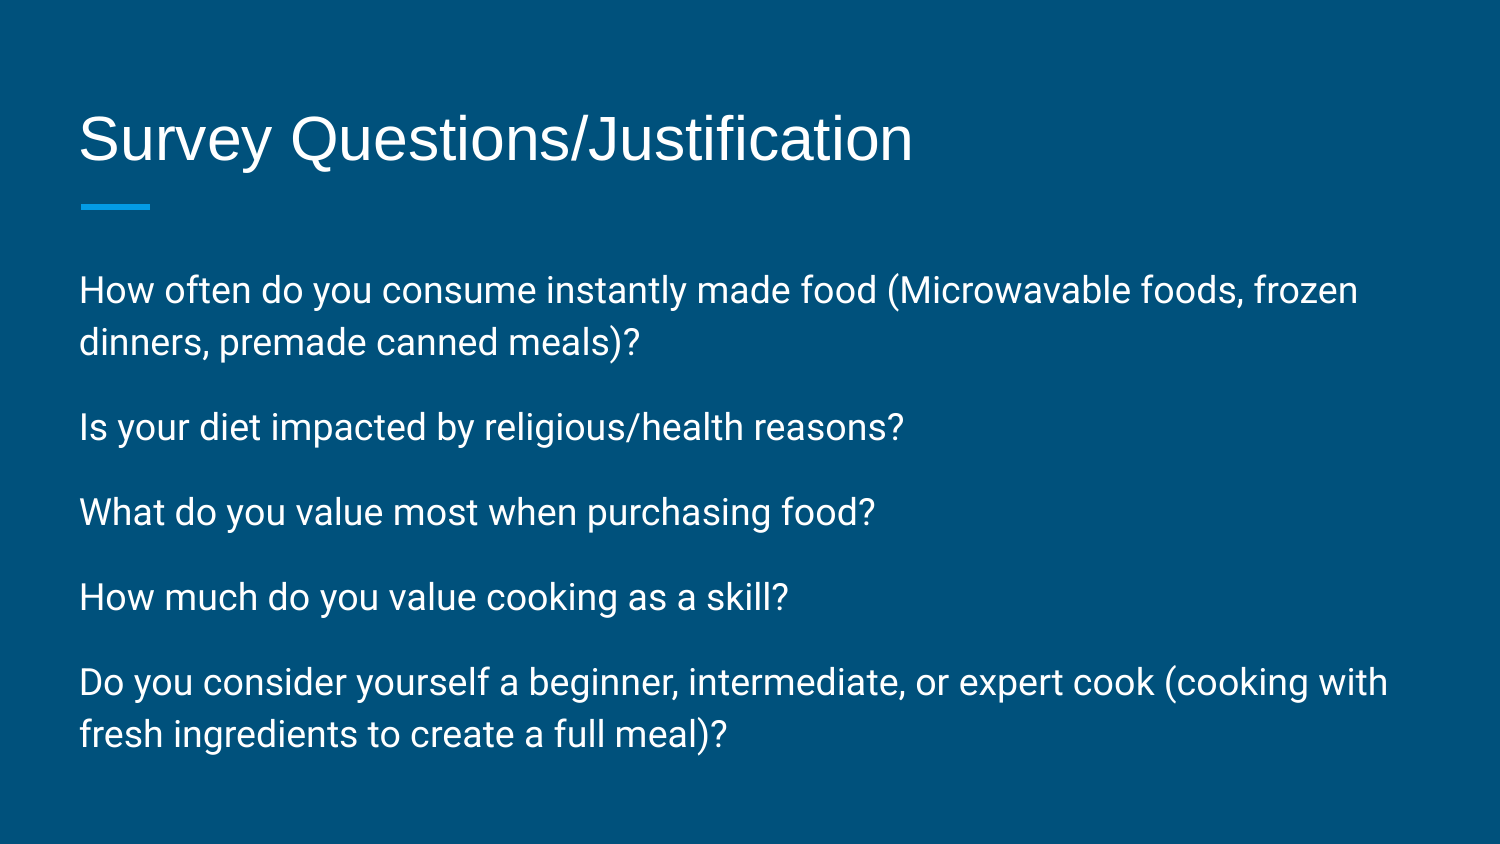

# Survey Questions/Justification
How often do you consume instantly made food (Microwavable foods, frozen dinners, premade canned meals)?
Is your diet impacted by religious/health reasons?
What do you value most when purchasing food?
How much do you value cooking as a skill?
Do you consider yourself a beginner, intermediate, or expert cook (cooking with fresh ingredients to create a full meal)?